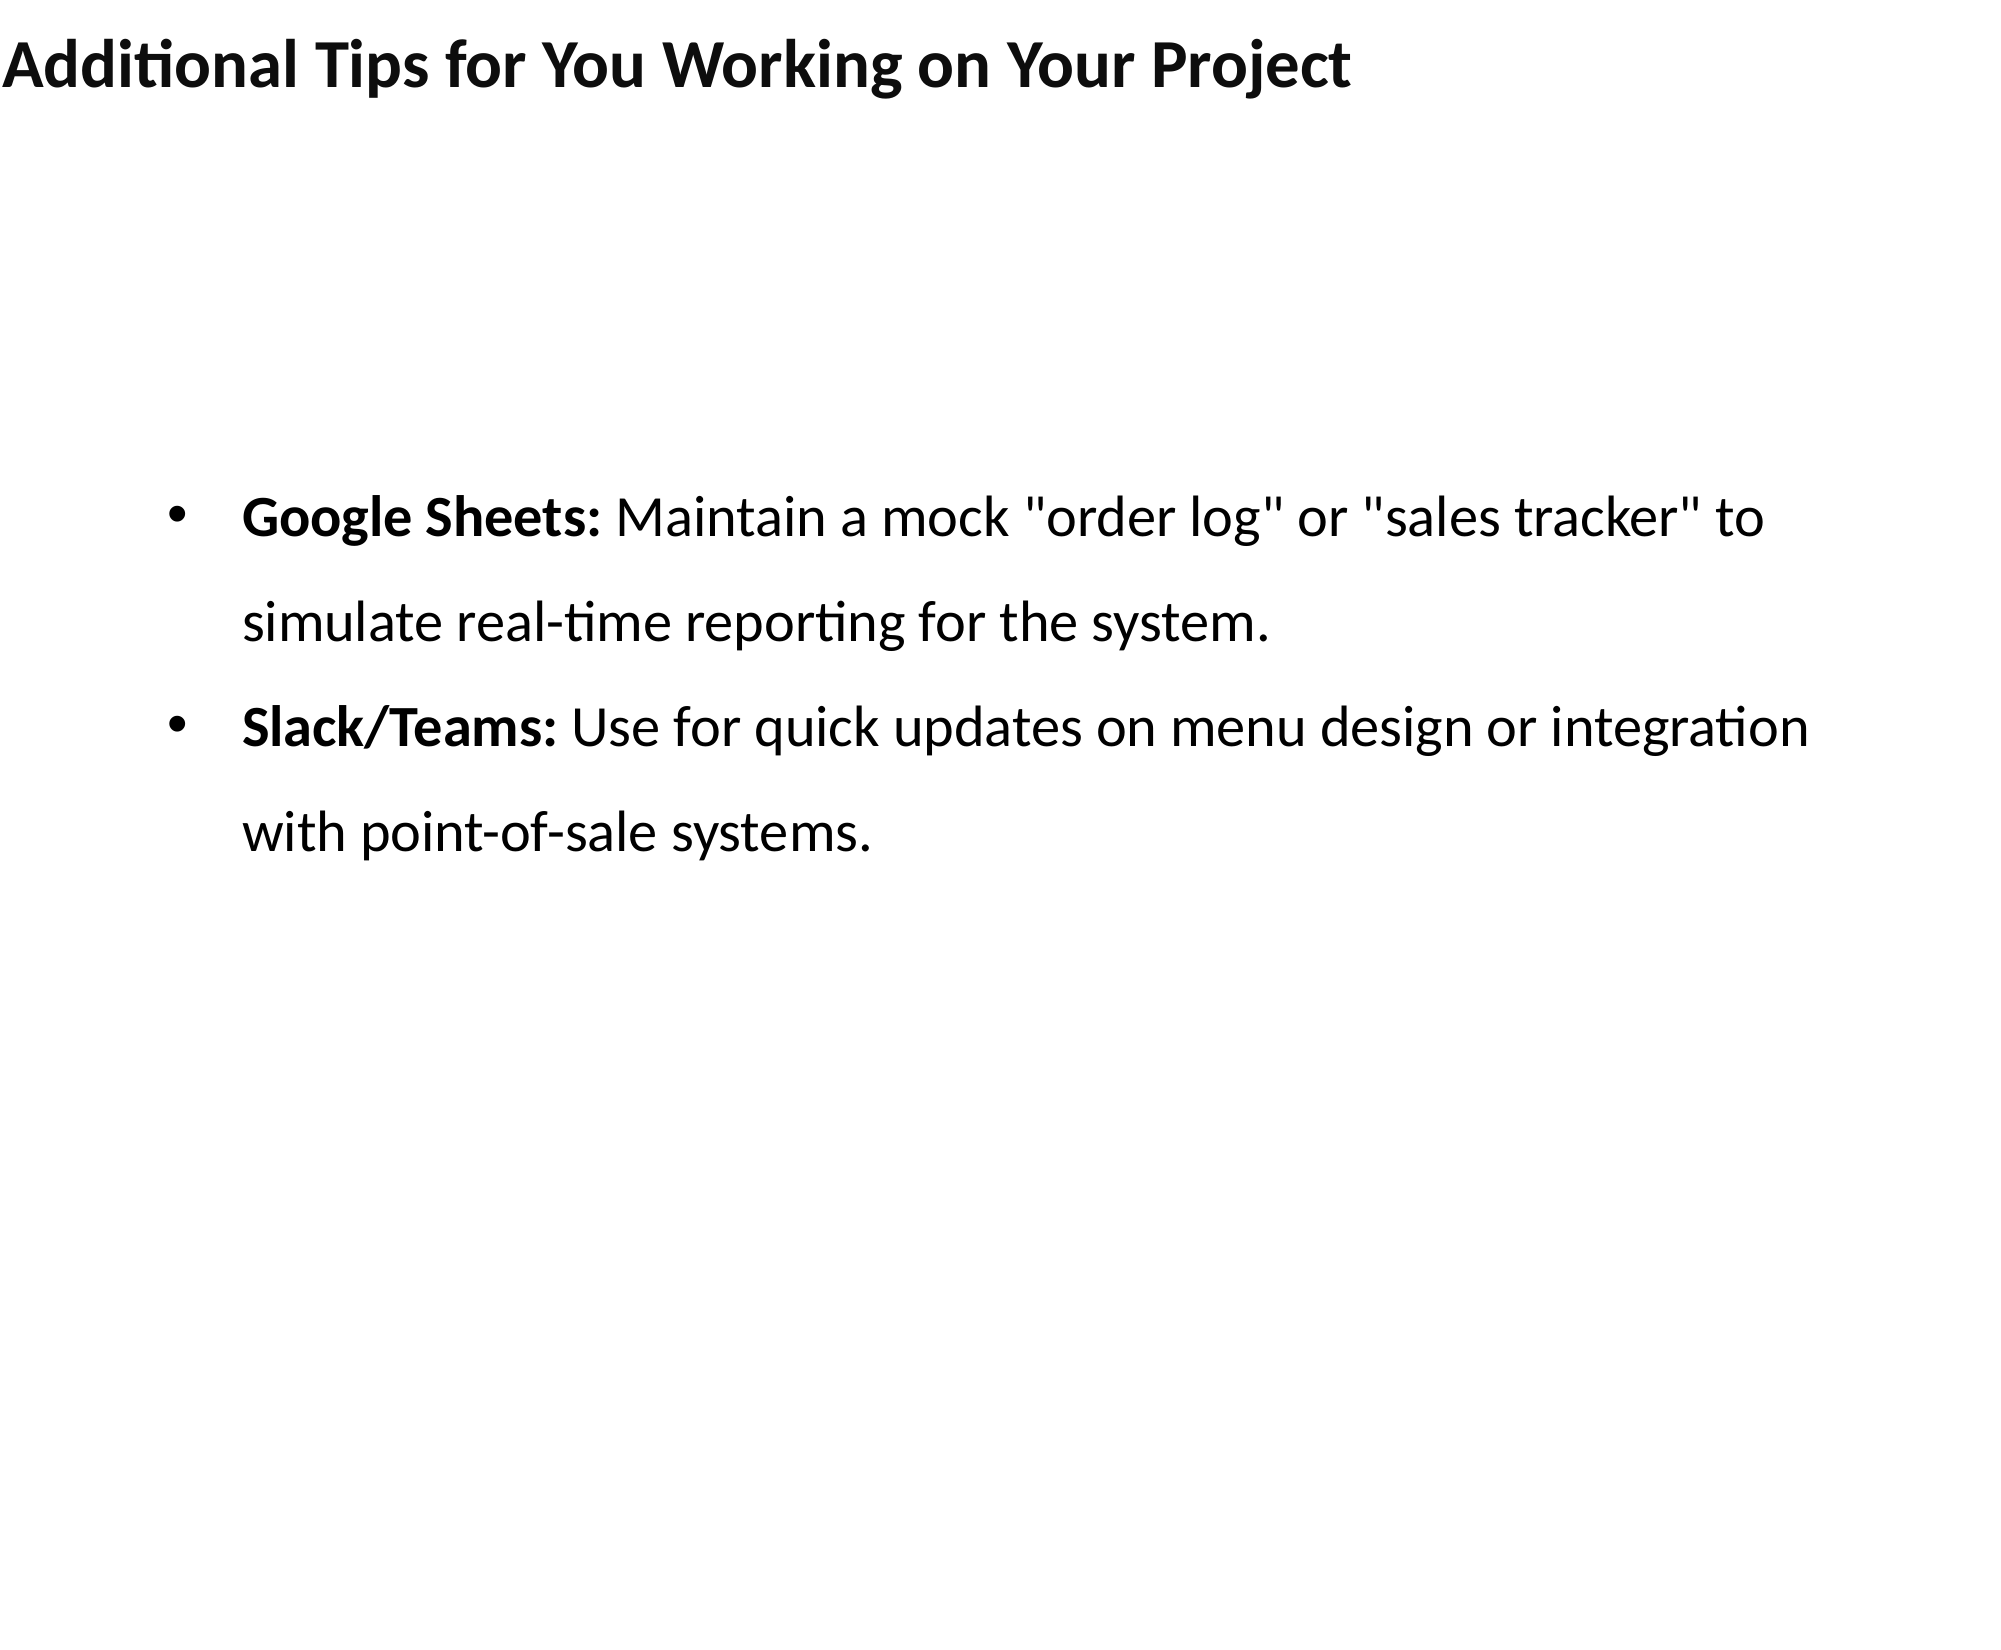

# Additional Tips for You Working on Your Project
Google Sheets: Maintain a mock "order log" or "sales tracker" to simulate real-time reporting for the system.
Slack/Teams: Use for quick updates on menu design or integration with point-of-sale systems.